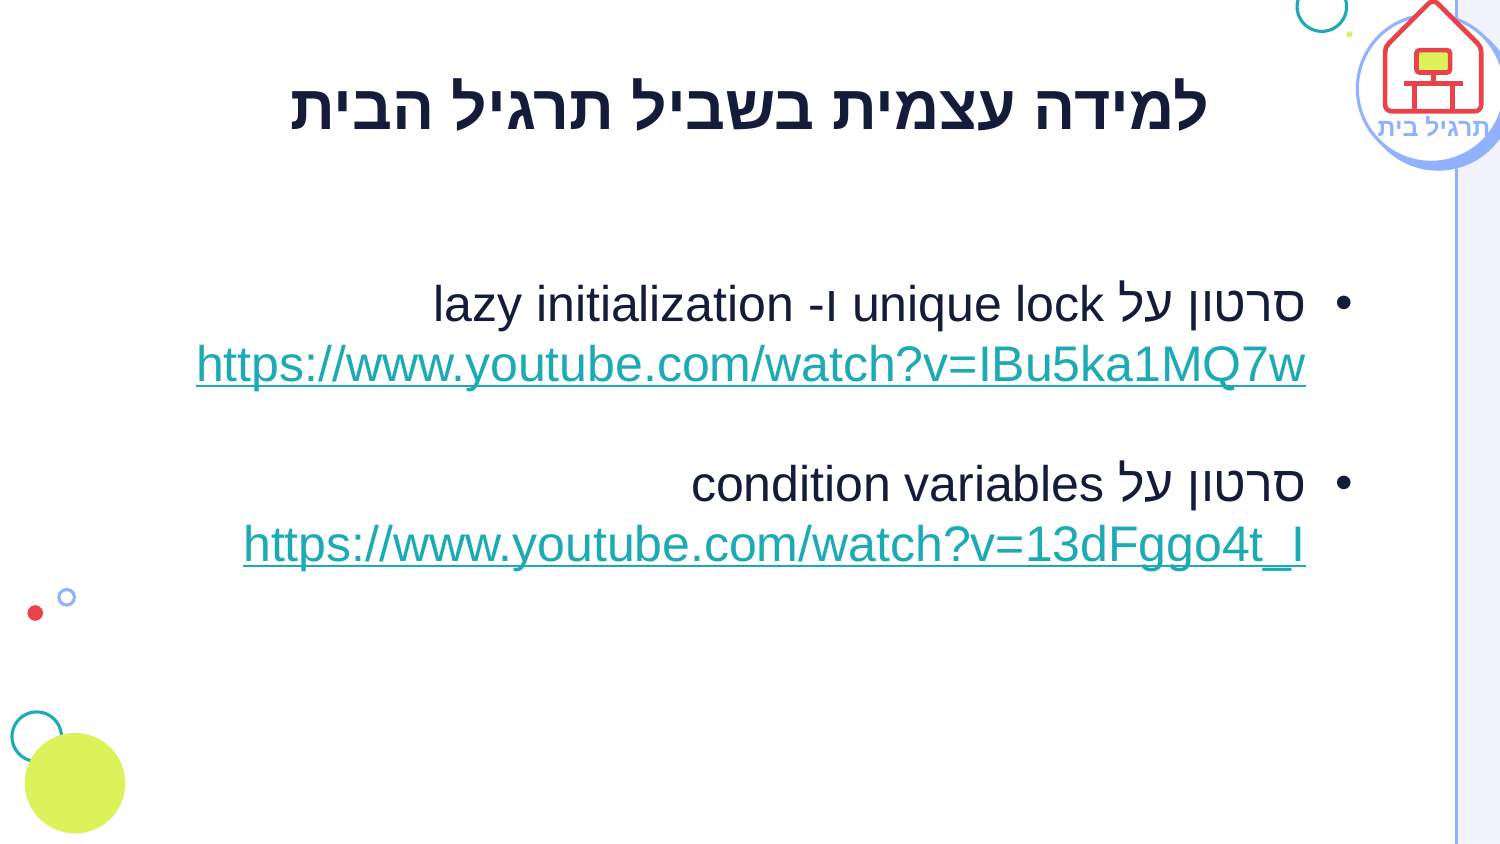

# למידה עצמית בשביל תרגיל הבית
תרגיל בית
סרטון על unique lock ו- lazy initialization
https://www.youtube.com/watch?v=IBu5ka1MQ7w

סרטון על condition variables
https://www.youtube.com/watch?v=13dFggo4t_I